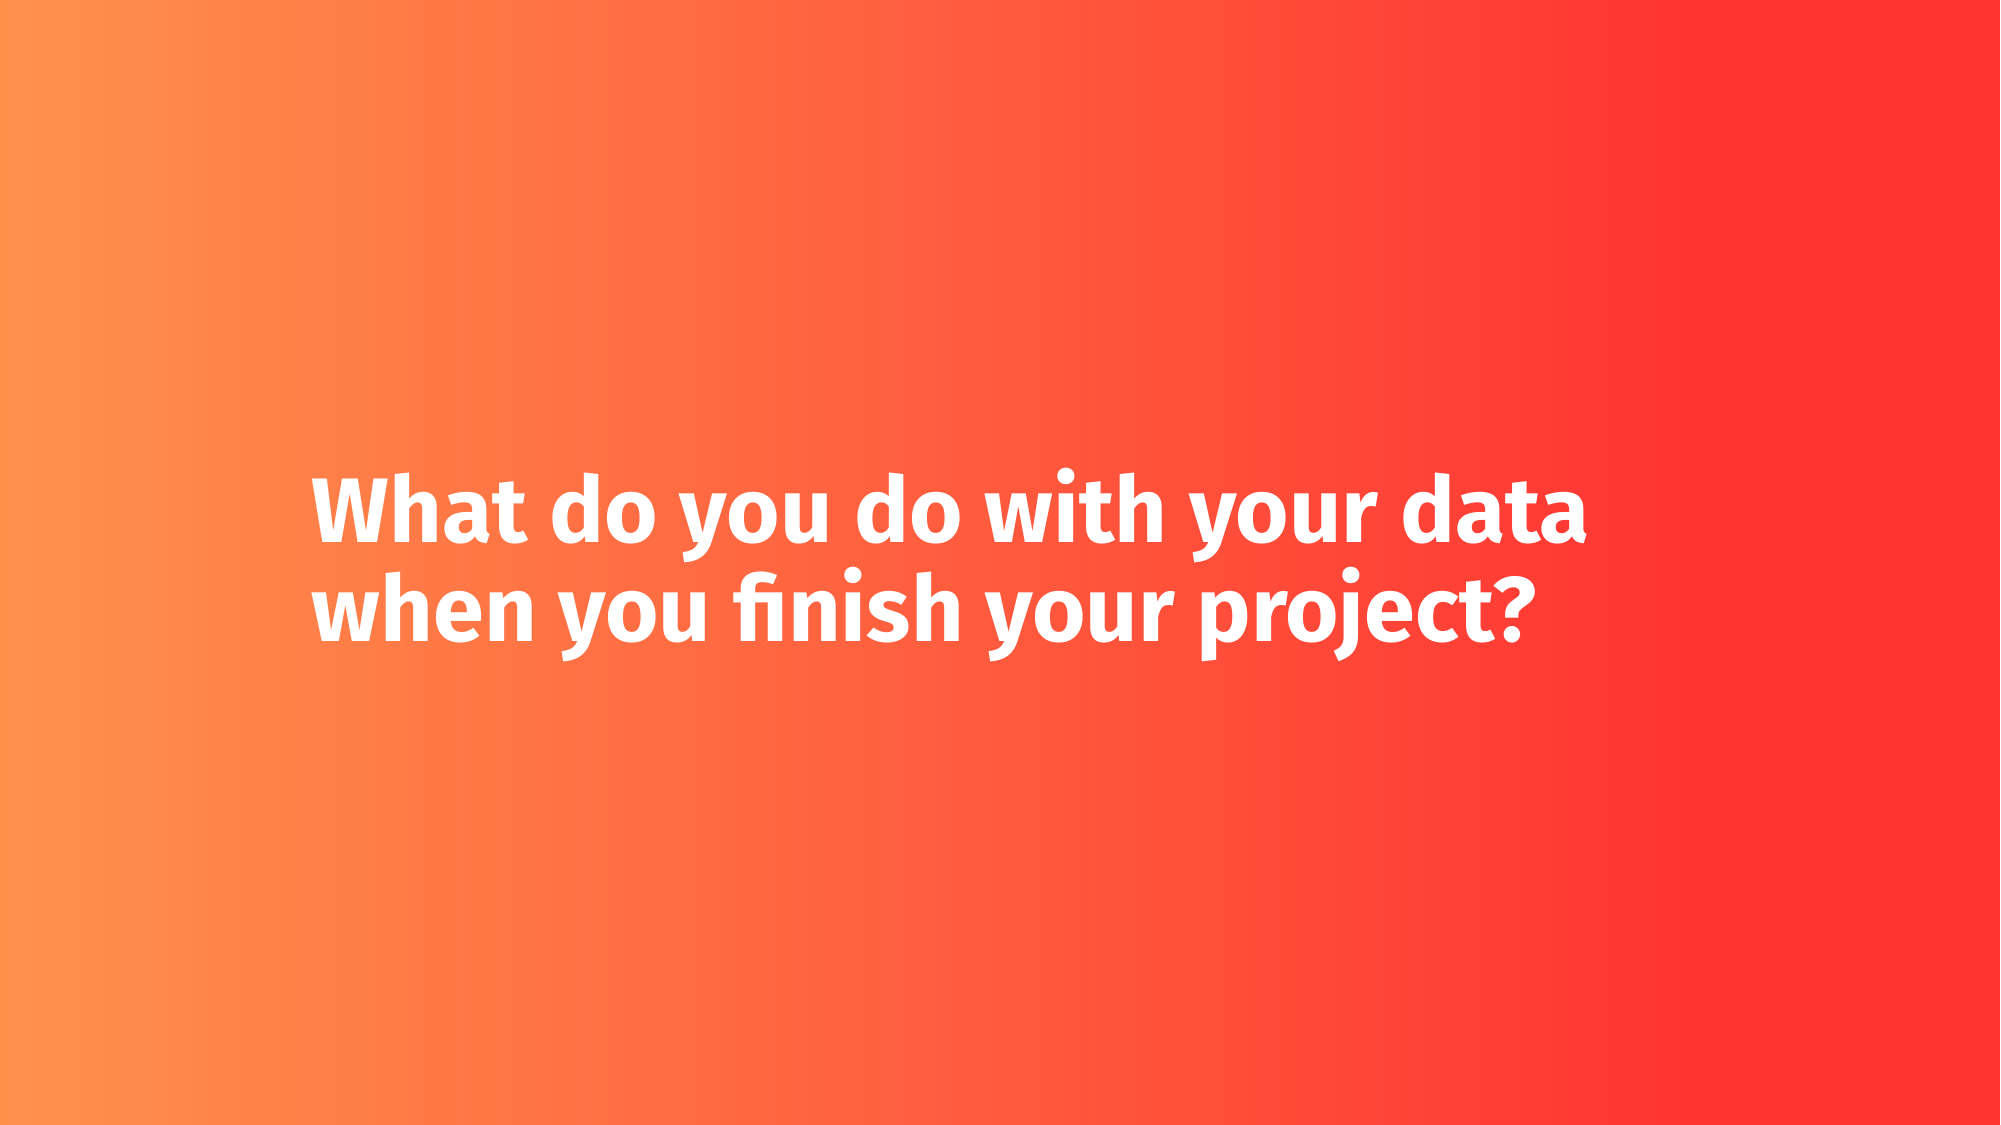

# What do you do with your data when you finish your project?